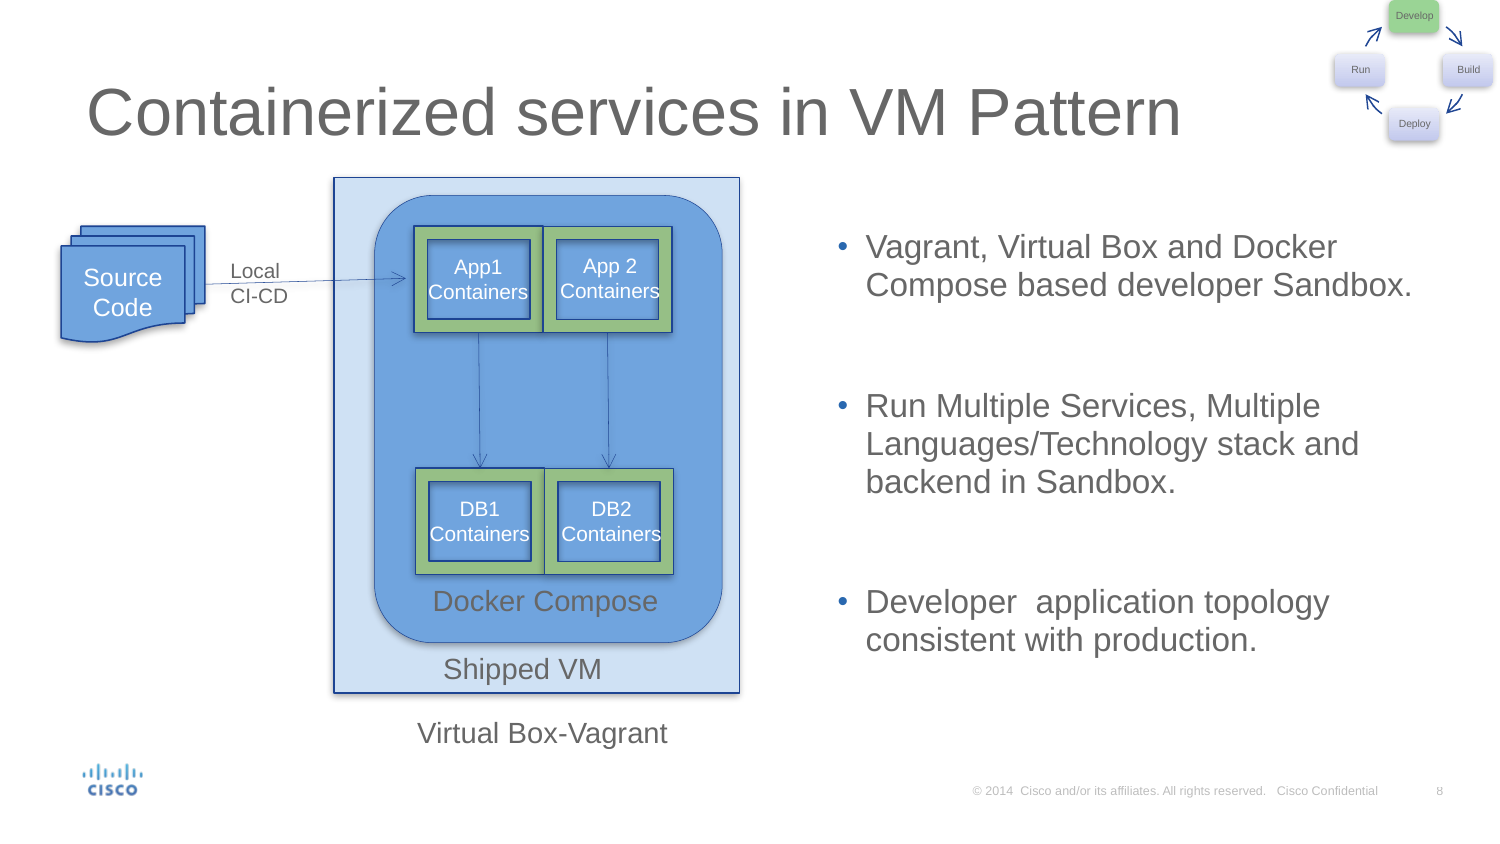

Develop
Build
Deploy
Run
# Containerized services in VM Pattern

Virtual Box-Vagrant

Vagrant, Virtual Box and Docker Compose based developer Sandbox.

Run Multiple Services, Multiple Languages/Technology stack and backend in Sandbox.

Developer  application topology consistent with production.

Source Code

App1
Containers

App 2
Containers
Local
CI-CD

DB1
Containers

DB2
Containers
Docker Compose
Shipped VM